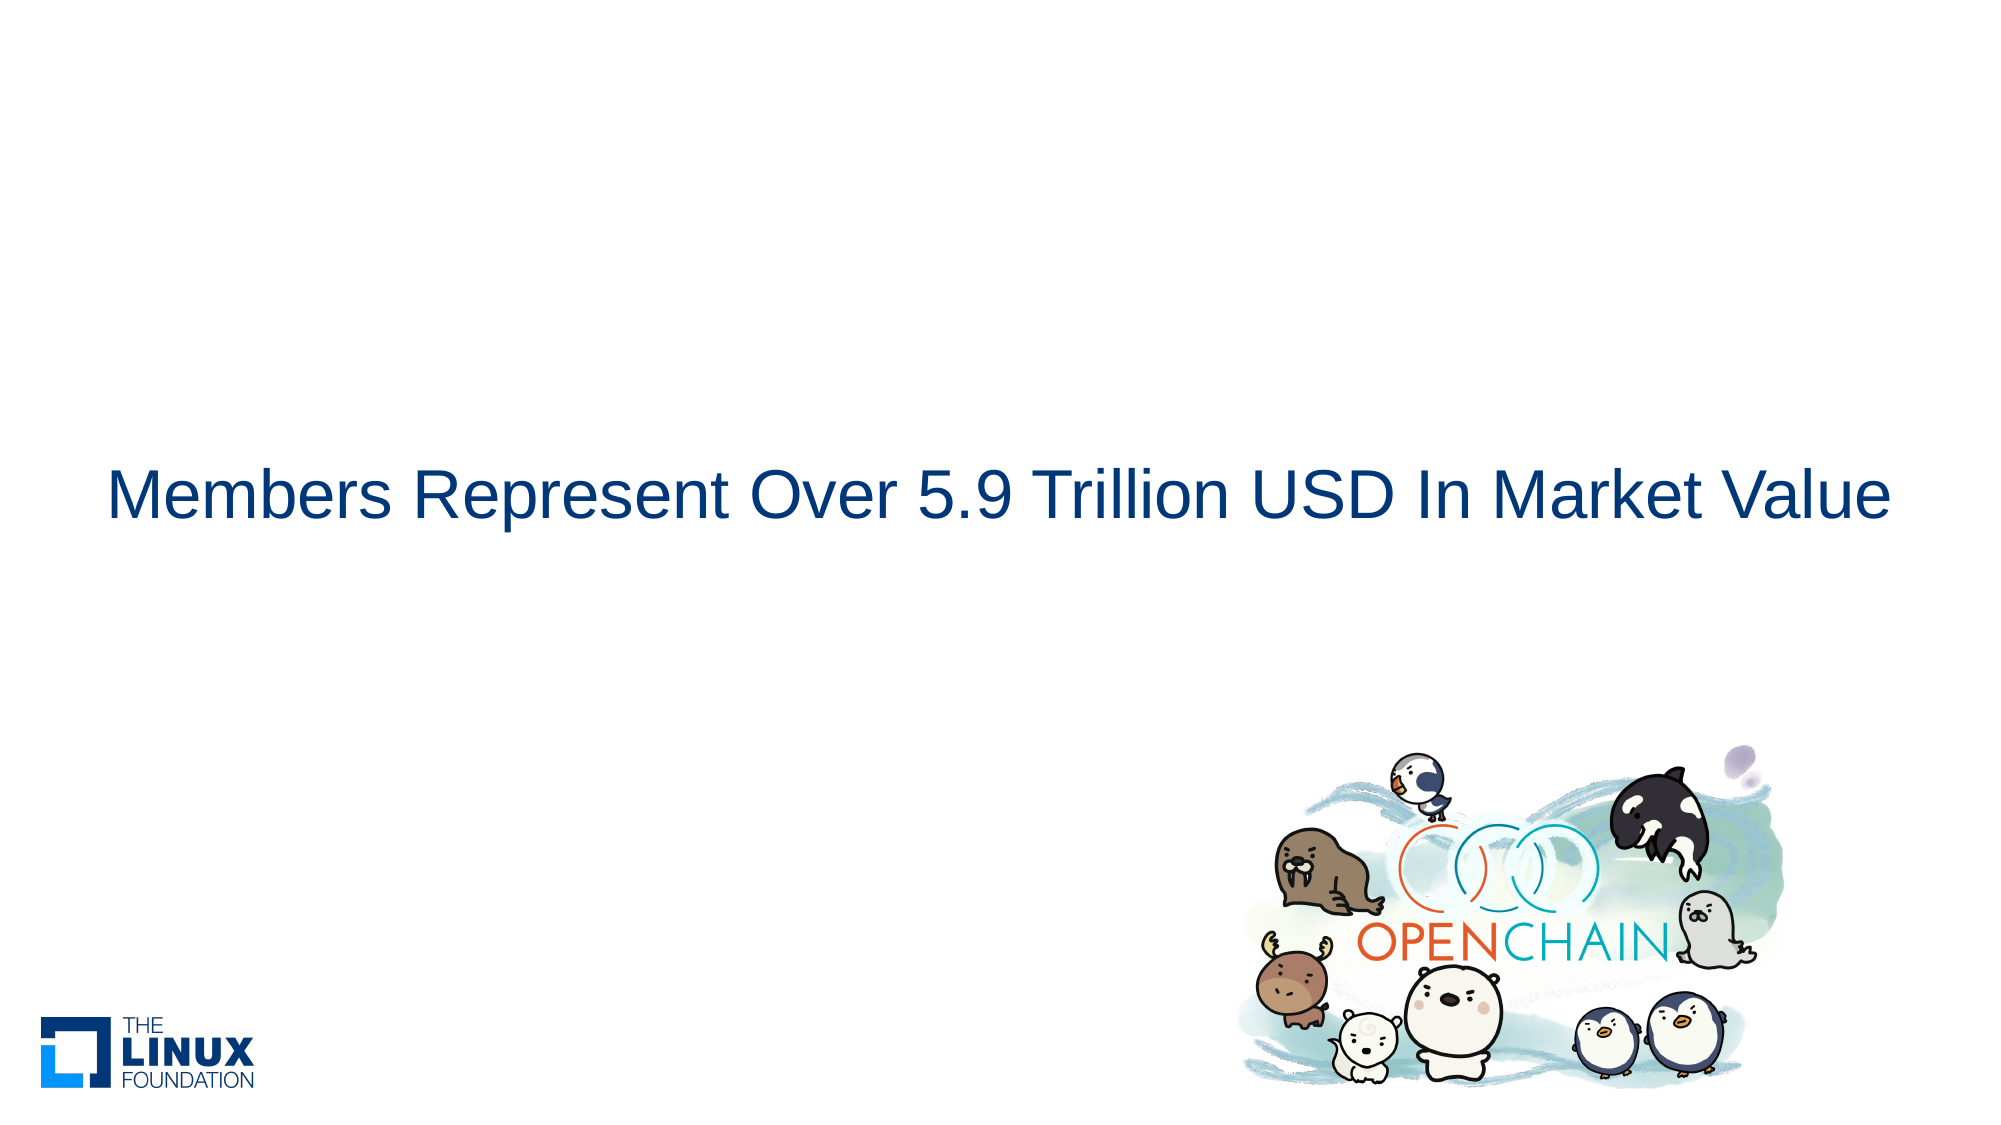

Members Represent Over 5.9 Trillion USD In Market Value